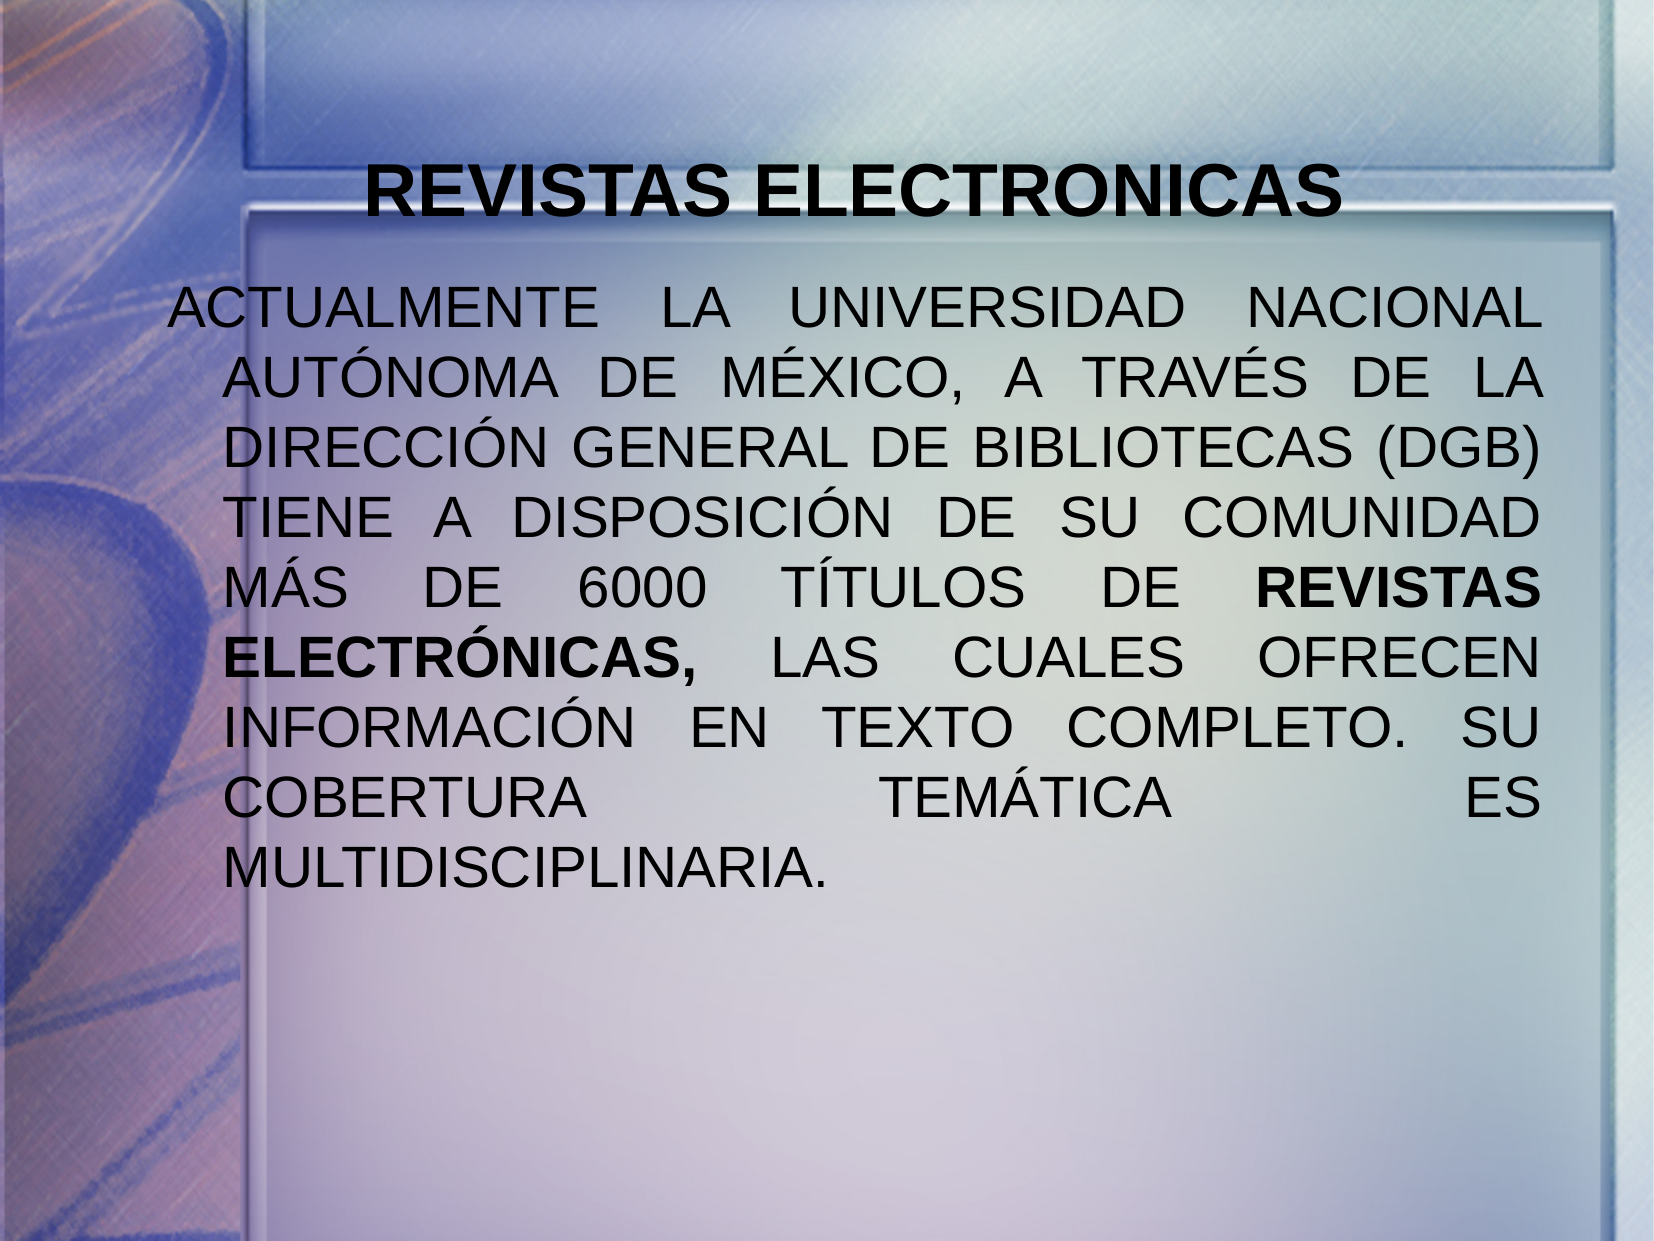

REVISTAS ELECTRONICAS
ACTUALMENTE LA UNIVERSIDAD NACIONAL AUTÓNOMA DE MÉXICO, A TRAVÉS DE LA DIRECCIÓN GENERAL DE BIBLIOTECAS (DGB) TIENE A DISPOSICIÓN DE SU COMUNIDAD MÁS DE 6000 TÍTULOS DE REVISTAS ELECTRÓNICAS, LAS CUALES OFRECEN INFORMACIÓN EN TEXTO COMPLETO. SU COBERTURA TEMÁTICA ES MULTIDISCIPLINARIA.